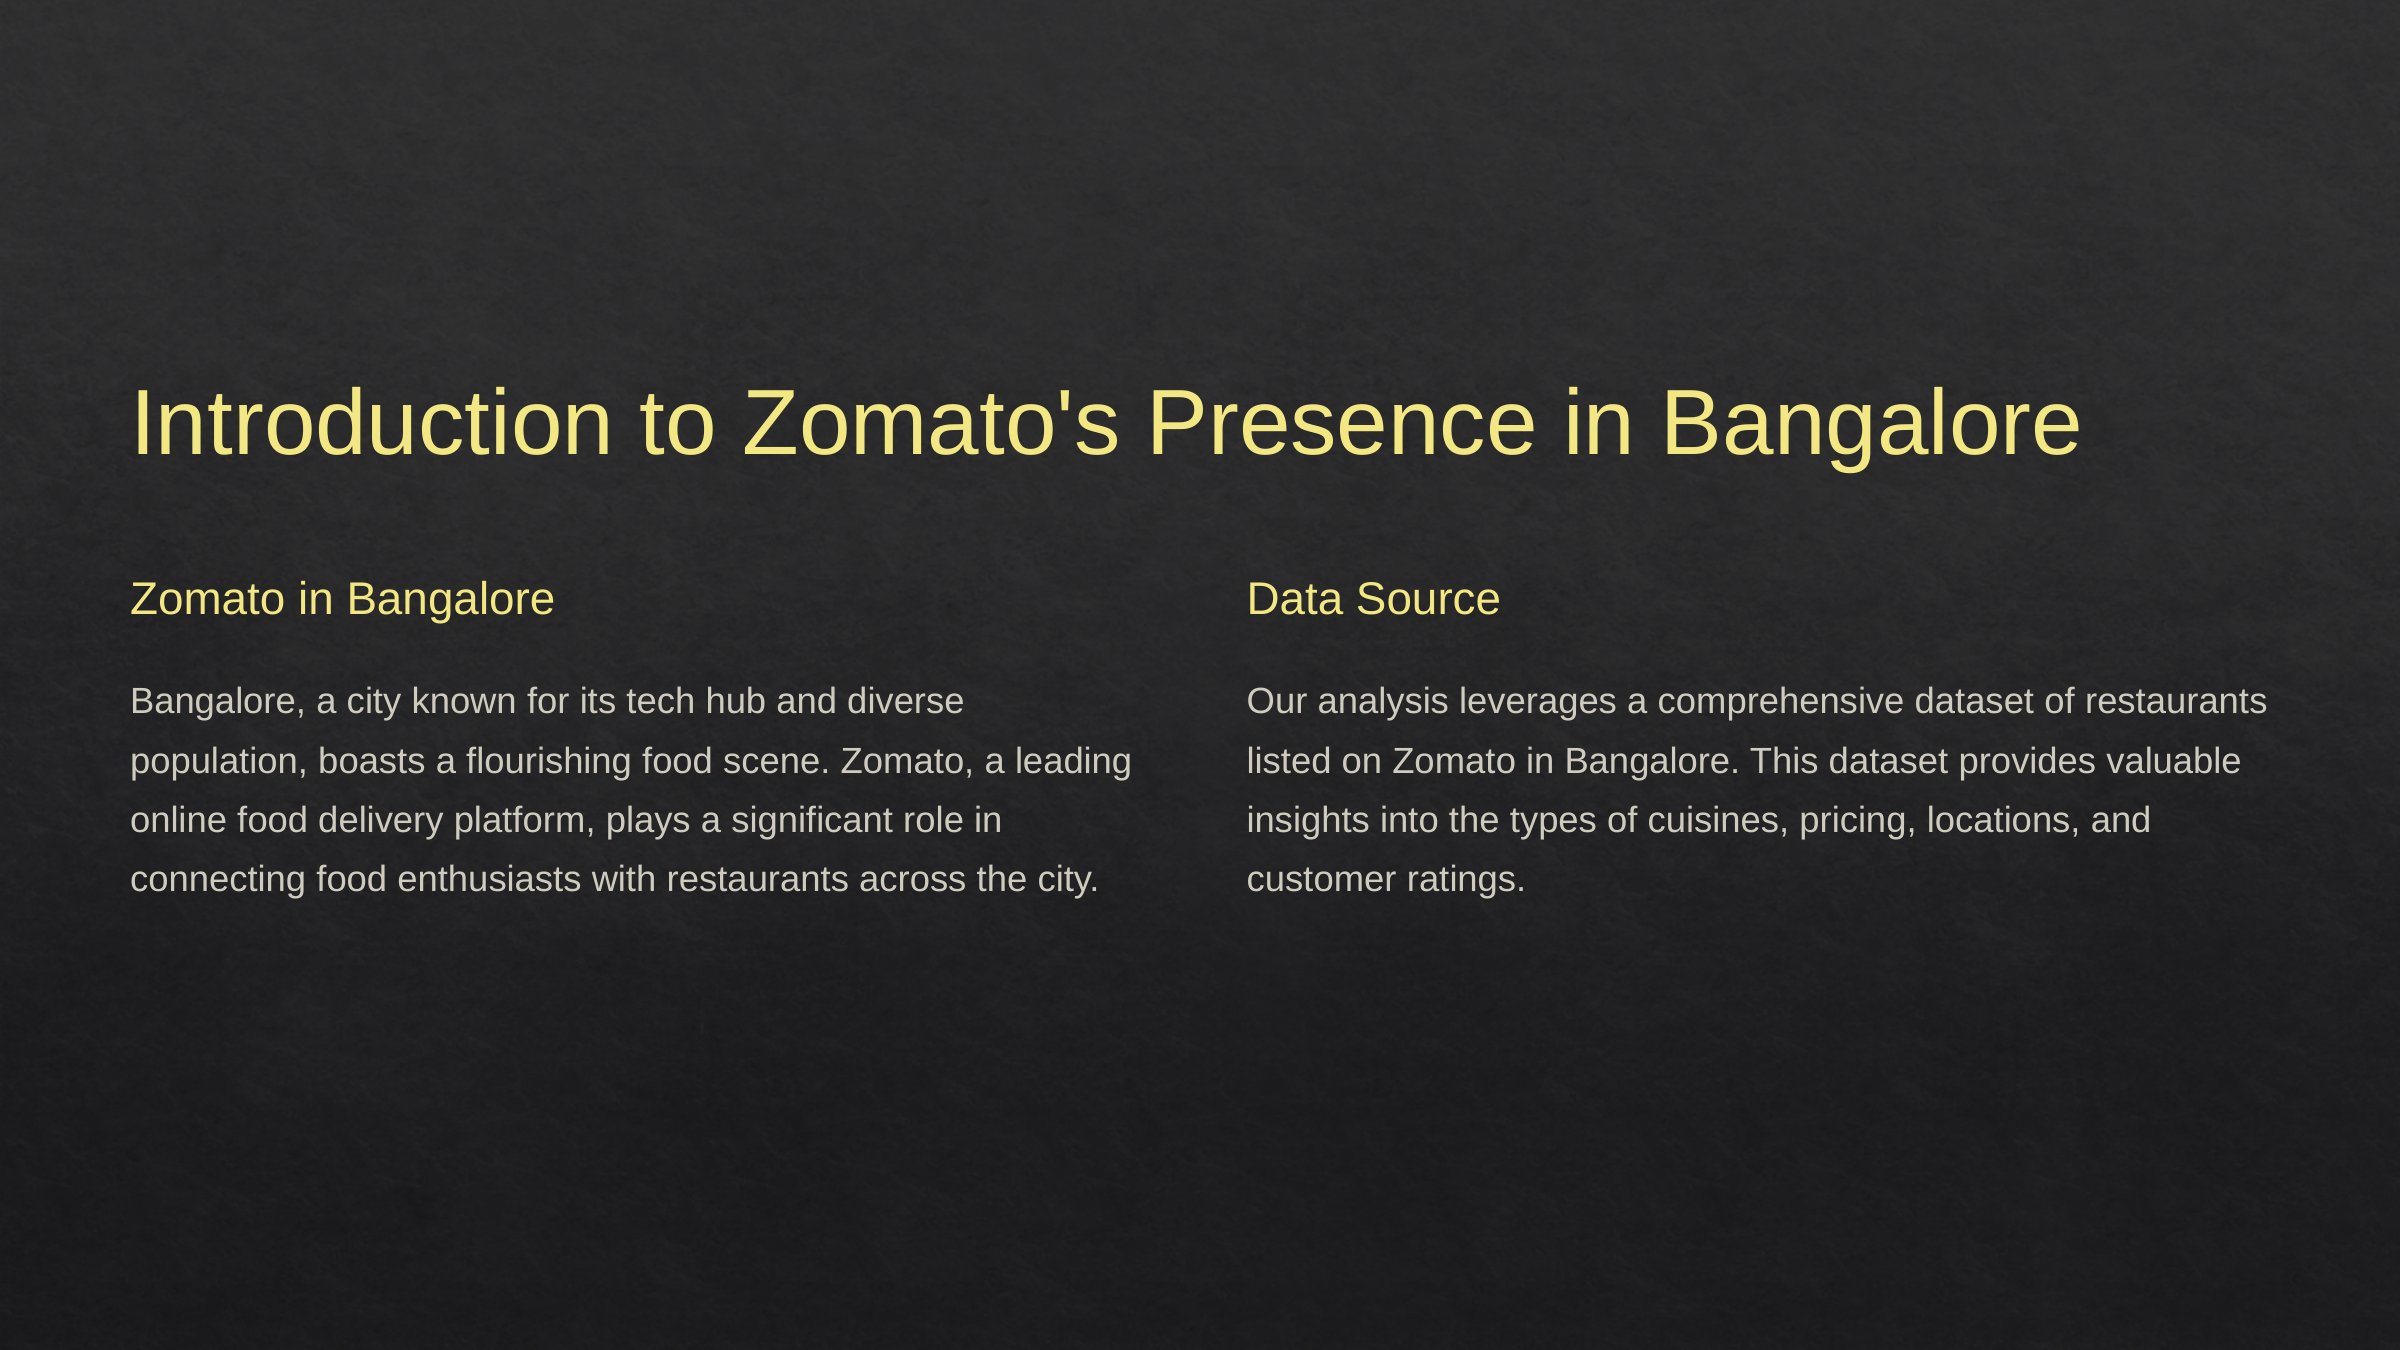

Introduction to Zomato's Presence in Bangalore
Zomato in Bangalore
Data Source
Bangalore, a city known for its tech hub and diverse population, boasts a flourishing food scene. Zomato, a leading online food delivery platform, plays a significant role in connecting food enthusiasts with restaurants across the city.
Our analysis leverages a comprehensive dataset of restaurants listed on Zomato in Bangalore. This dataset provides valuable insights into the types of cuisines, pricing, locations, and customer ratings.